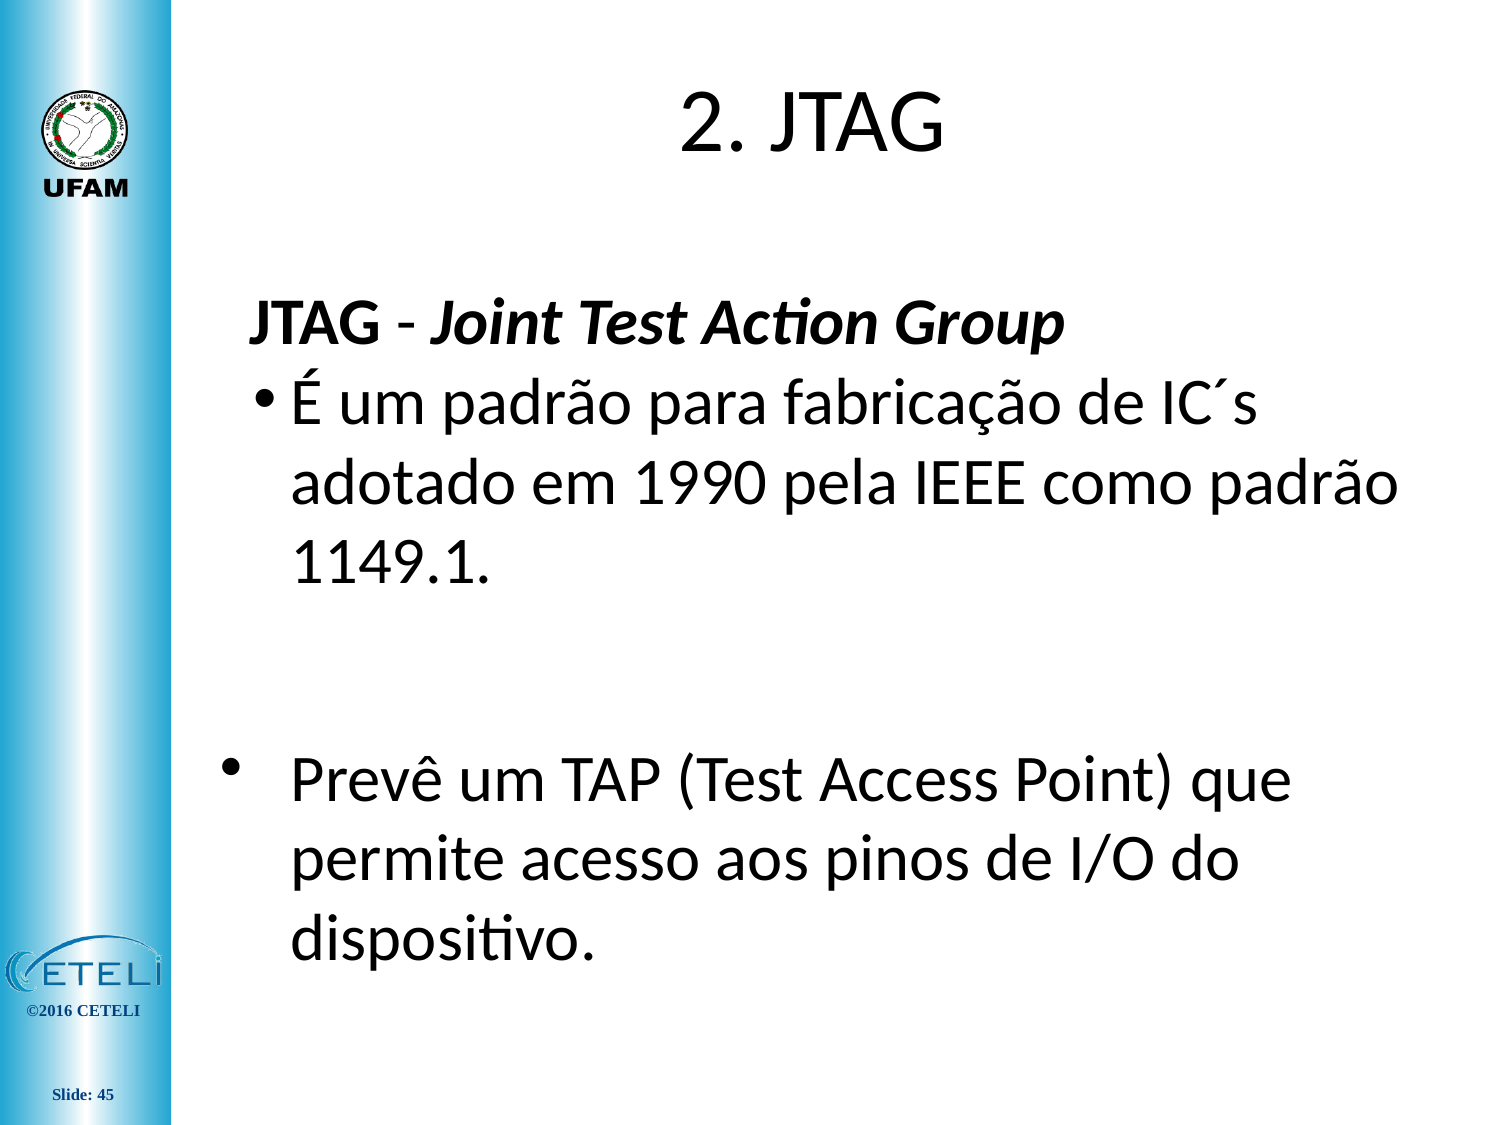

# 2. JTAG
JTAG - Joint Test Action Group
É um padrão para fabricação de IC´s adotado em 1990 pela IEEE como padrão 1149.1.
Prevê um TAP (Test Access Point) que permite acesso aos pinos de I/O do dispositivo.